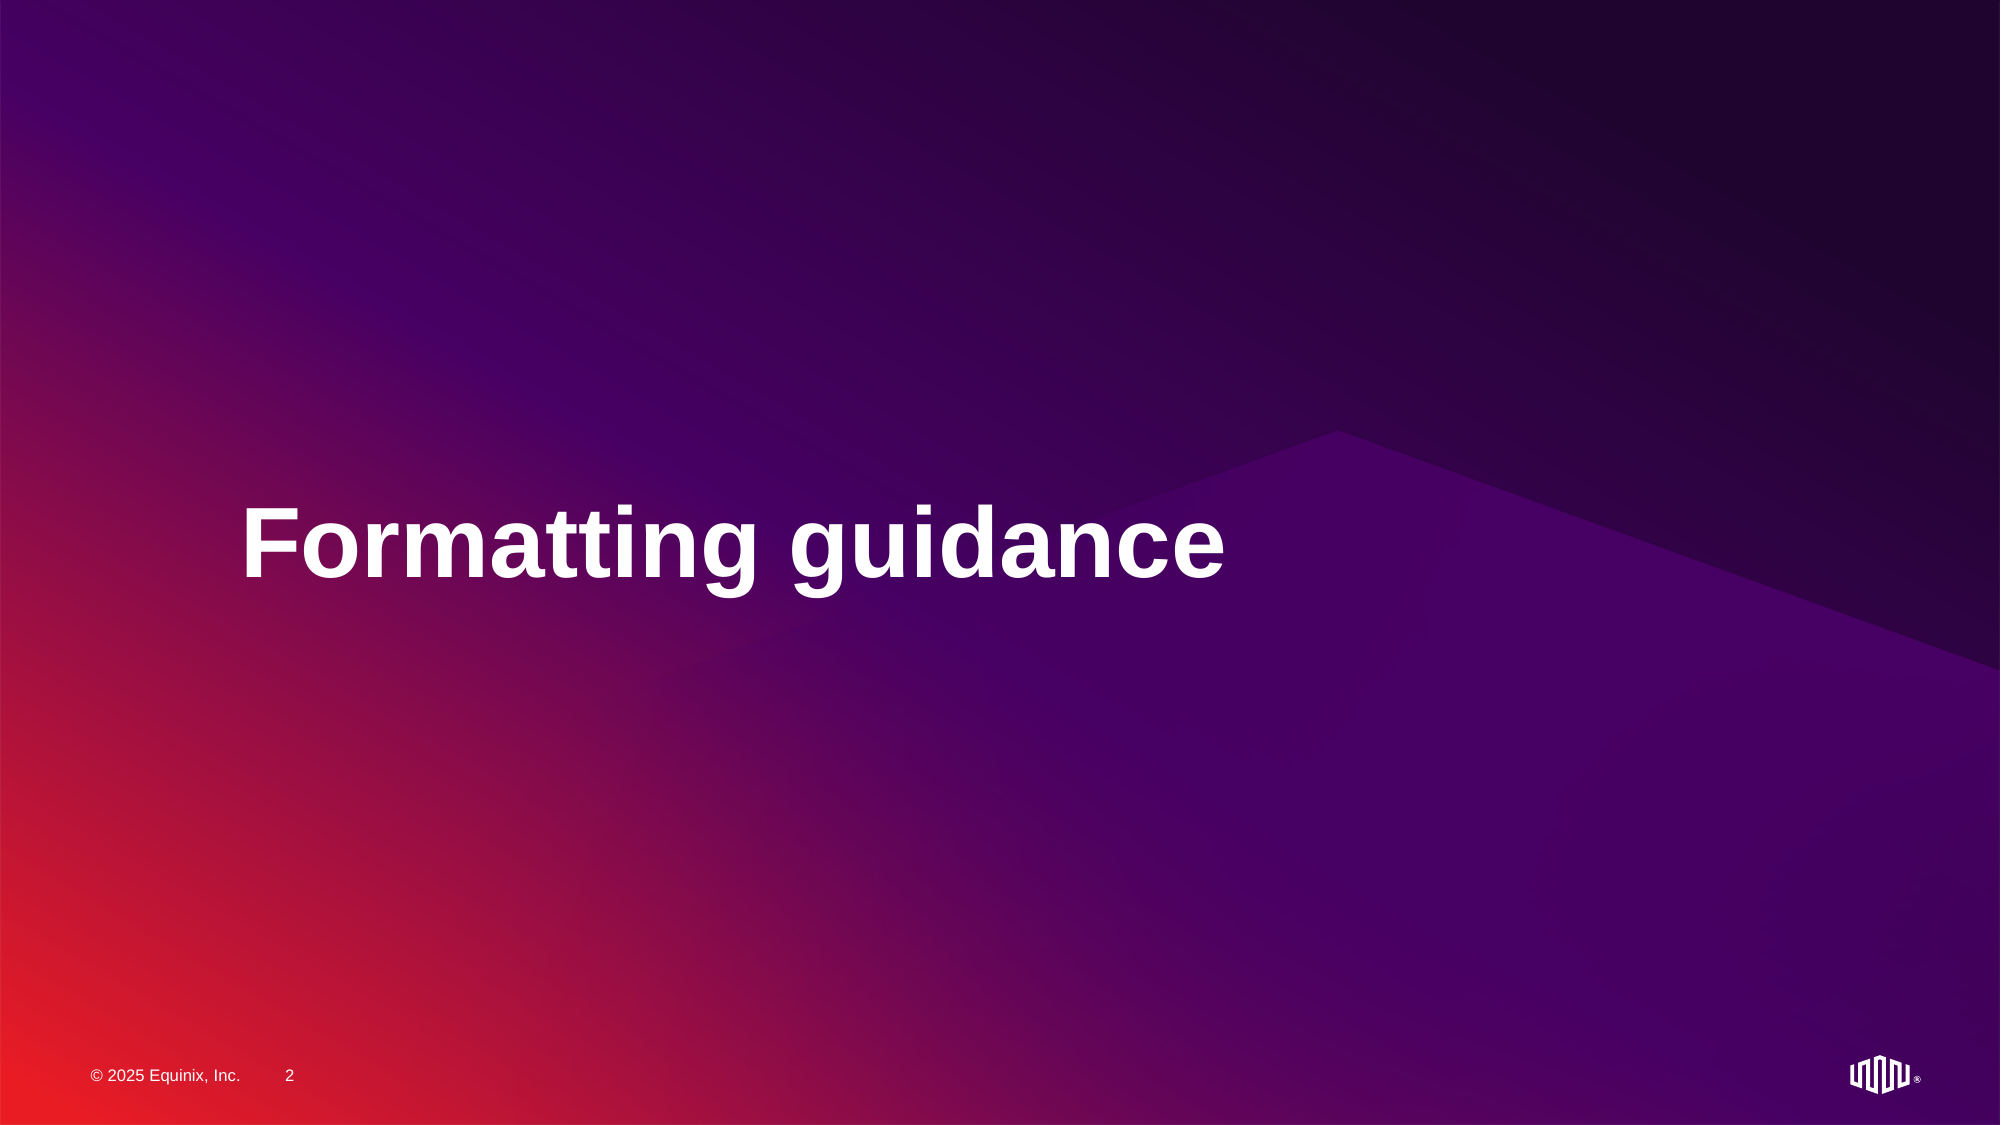

# Formatting guidance
© 2025 Equinix, Inc.
2